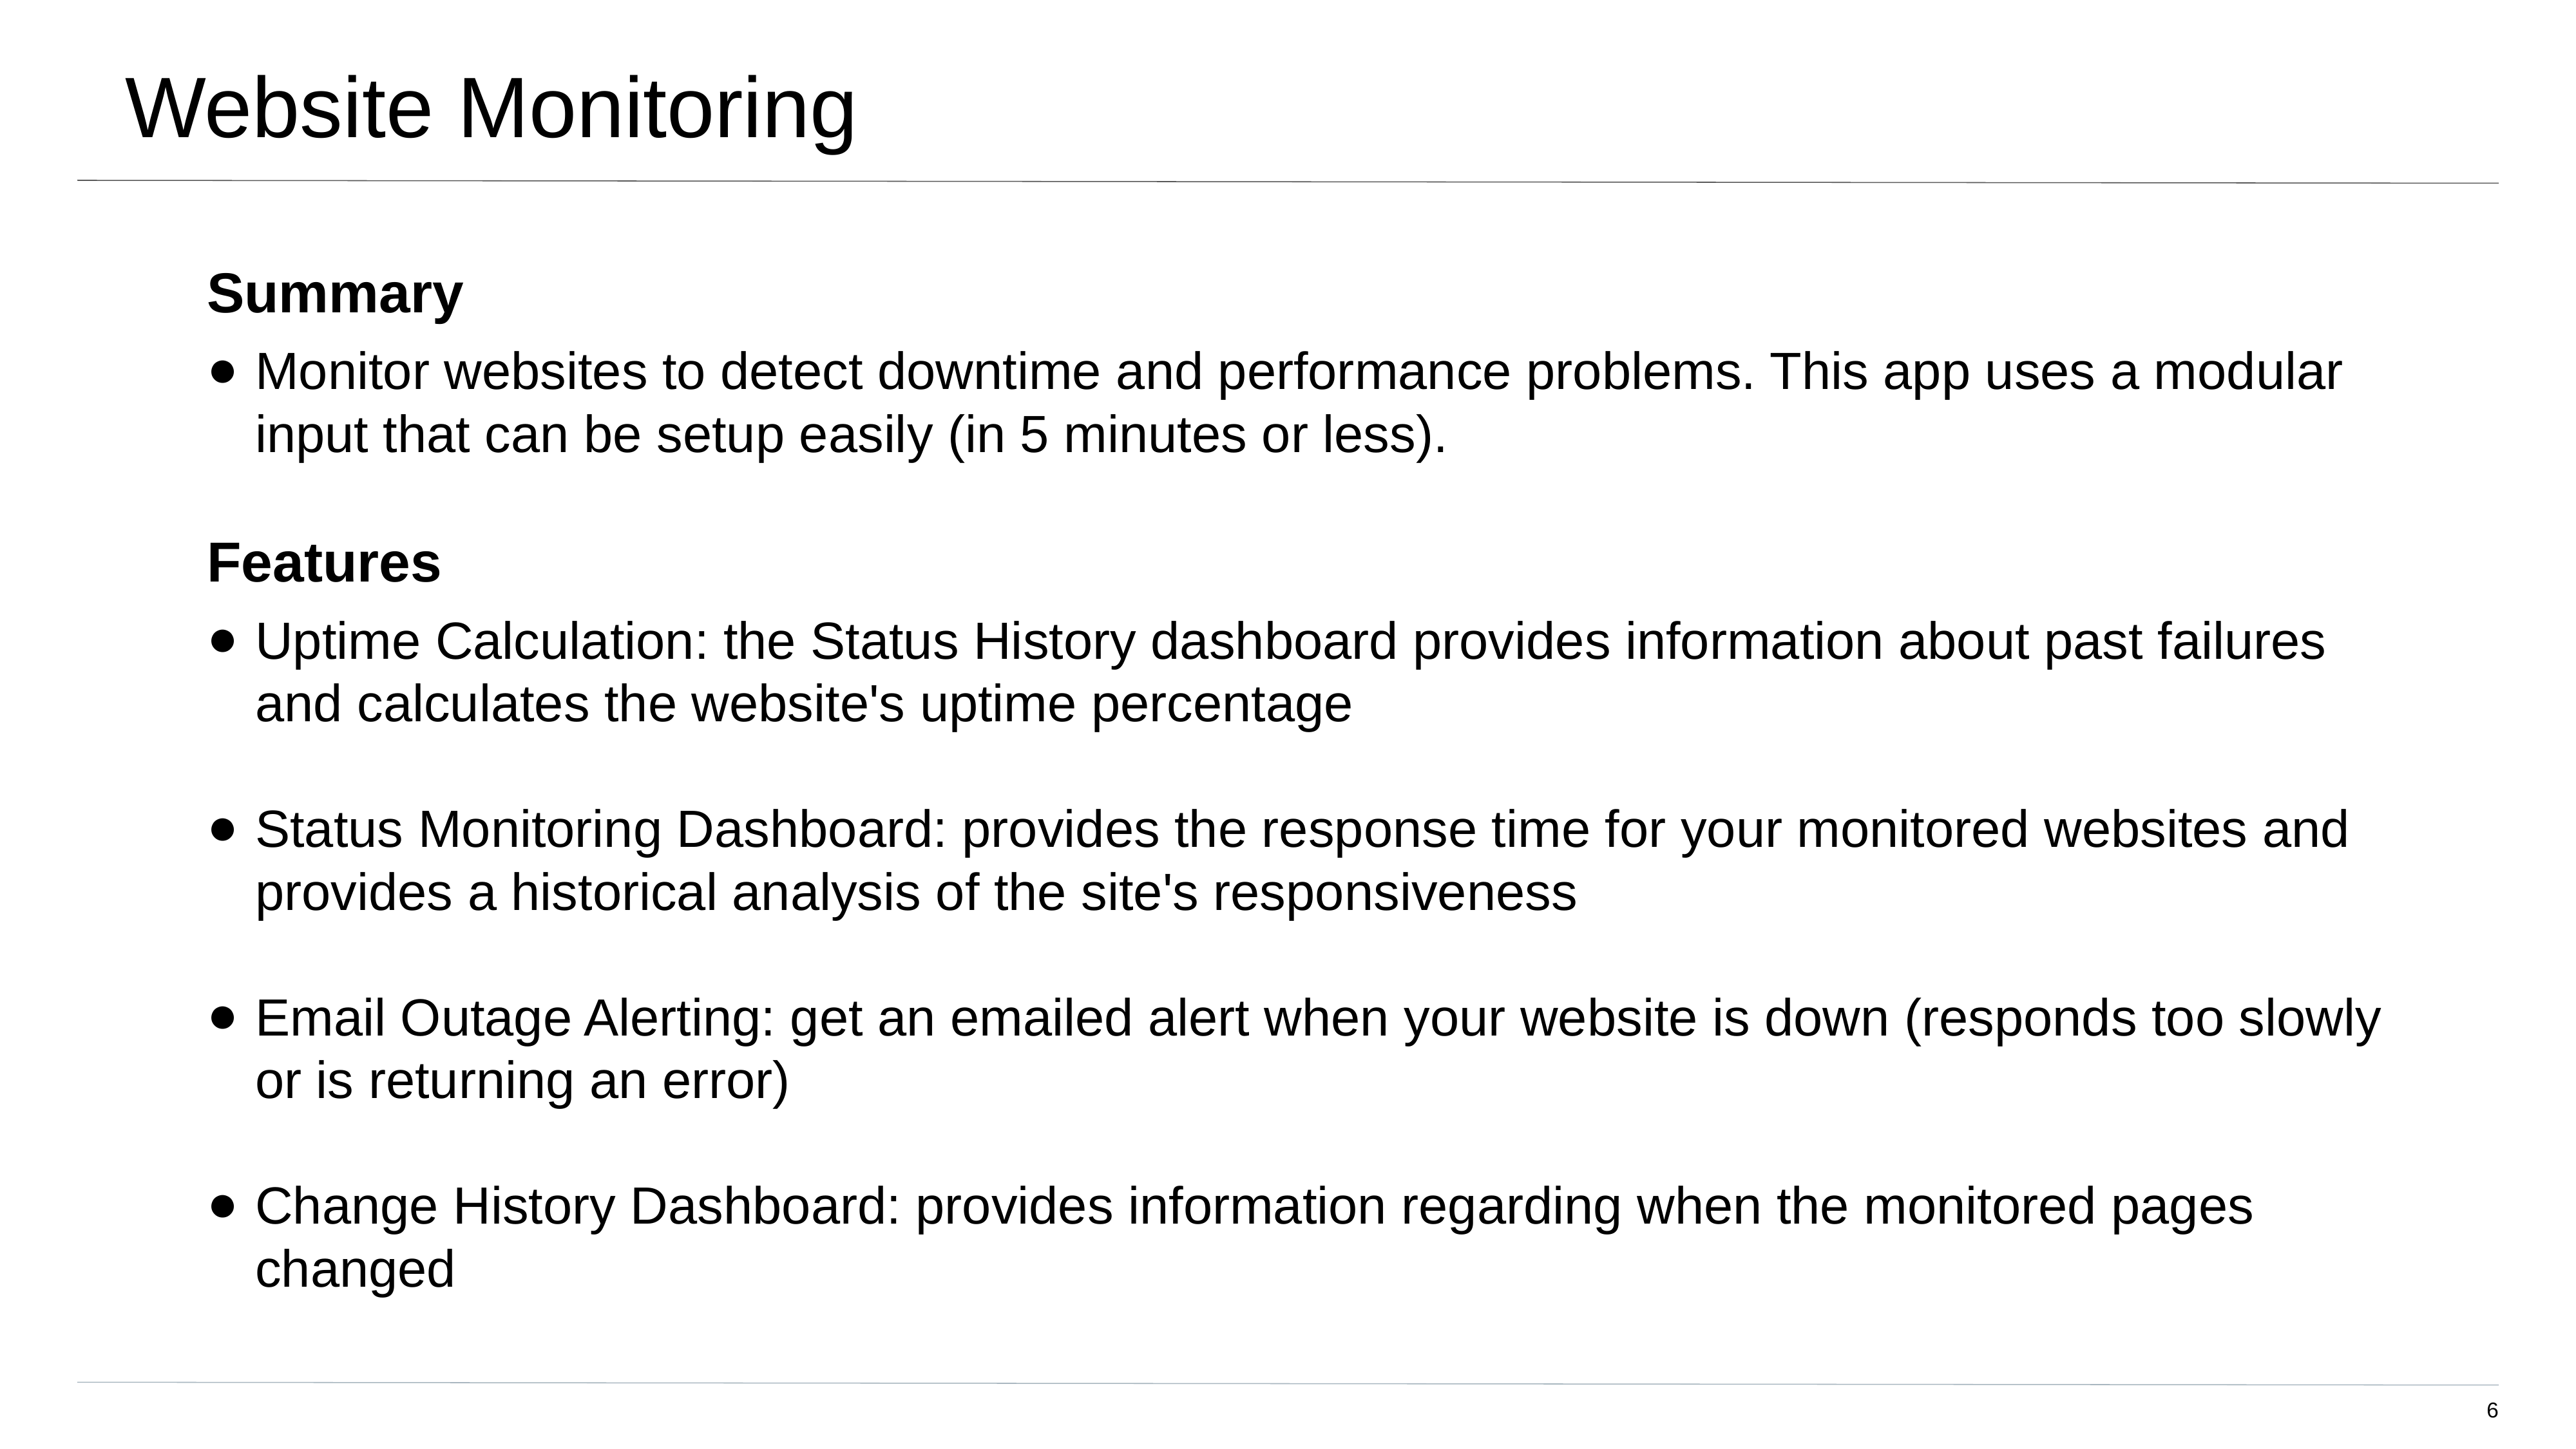

# Website Monitoring
Summary
Monitor websites to detect downtime and performance problems. This app uses a modular input that can be setup easily (in 5 minutes or less).

Features
Uptime Calculation: the Status History dashboard provides information about past failures and calculates the website's uptime percentage

Status Monitoring Dashboard: provides the response time for your monitored websites and provides a historical analysis of the site's responsiveness

Email Outage Alerting: get an emailed alert when your website is down (responds too slowly or is returning an error)

Change History Dashboard: provides information regarding when the monitored pages changed
6